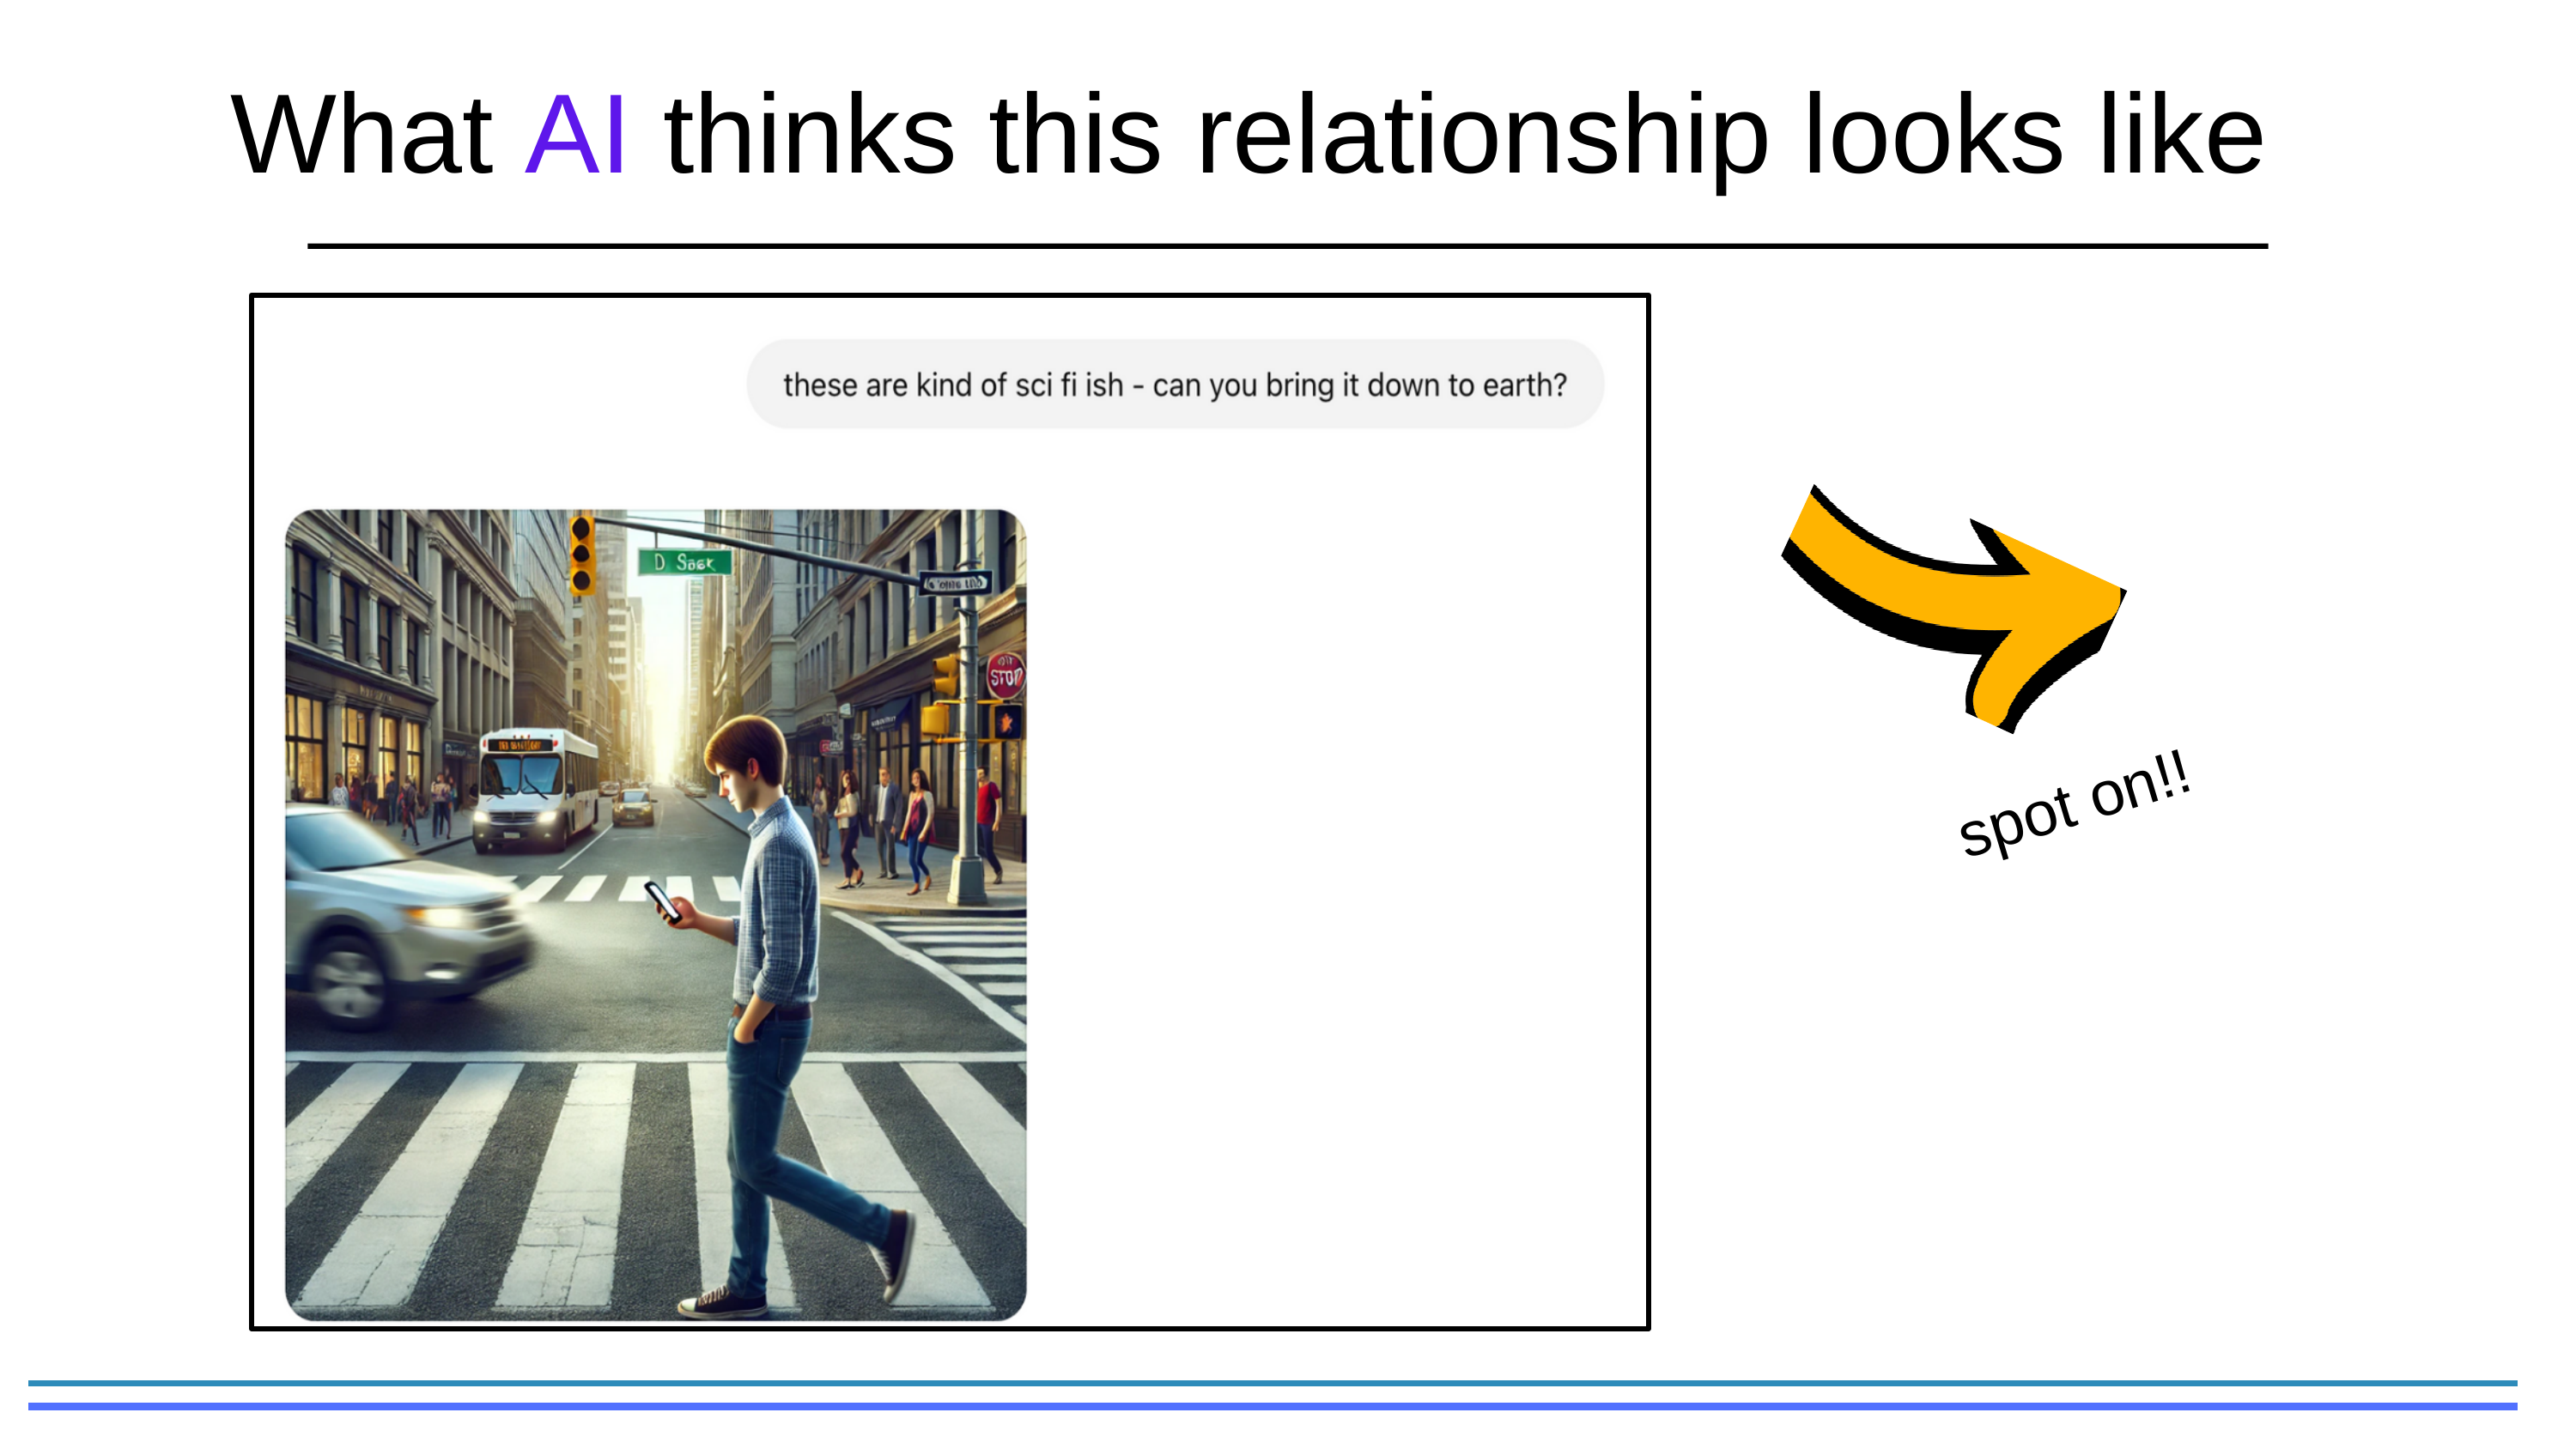

What AI thinks this relationship looks like

 spot on!!